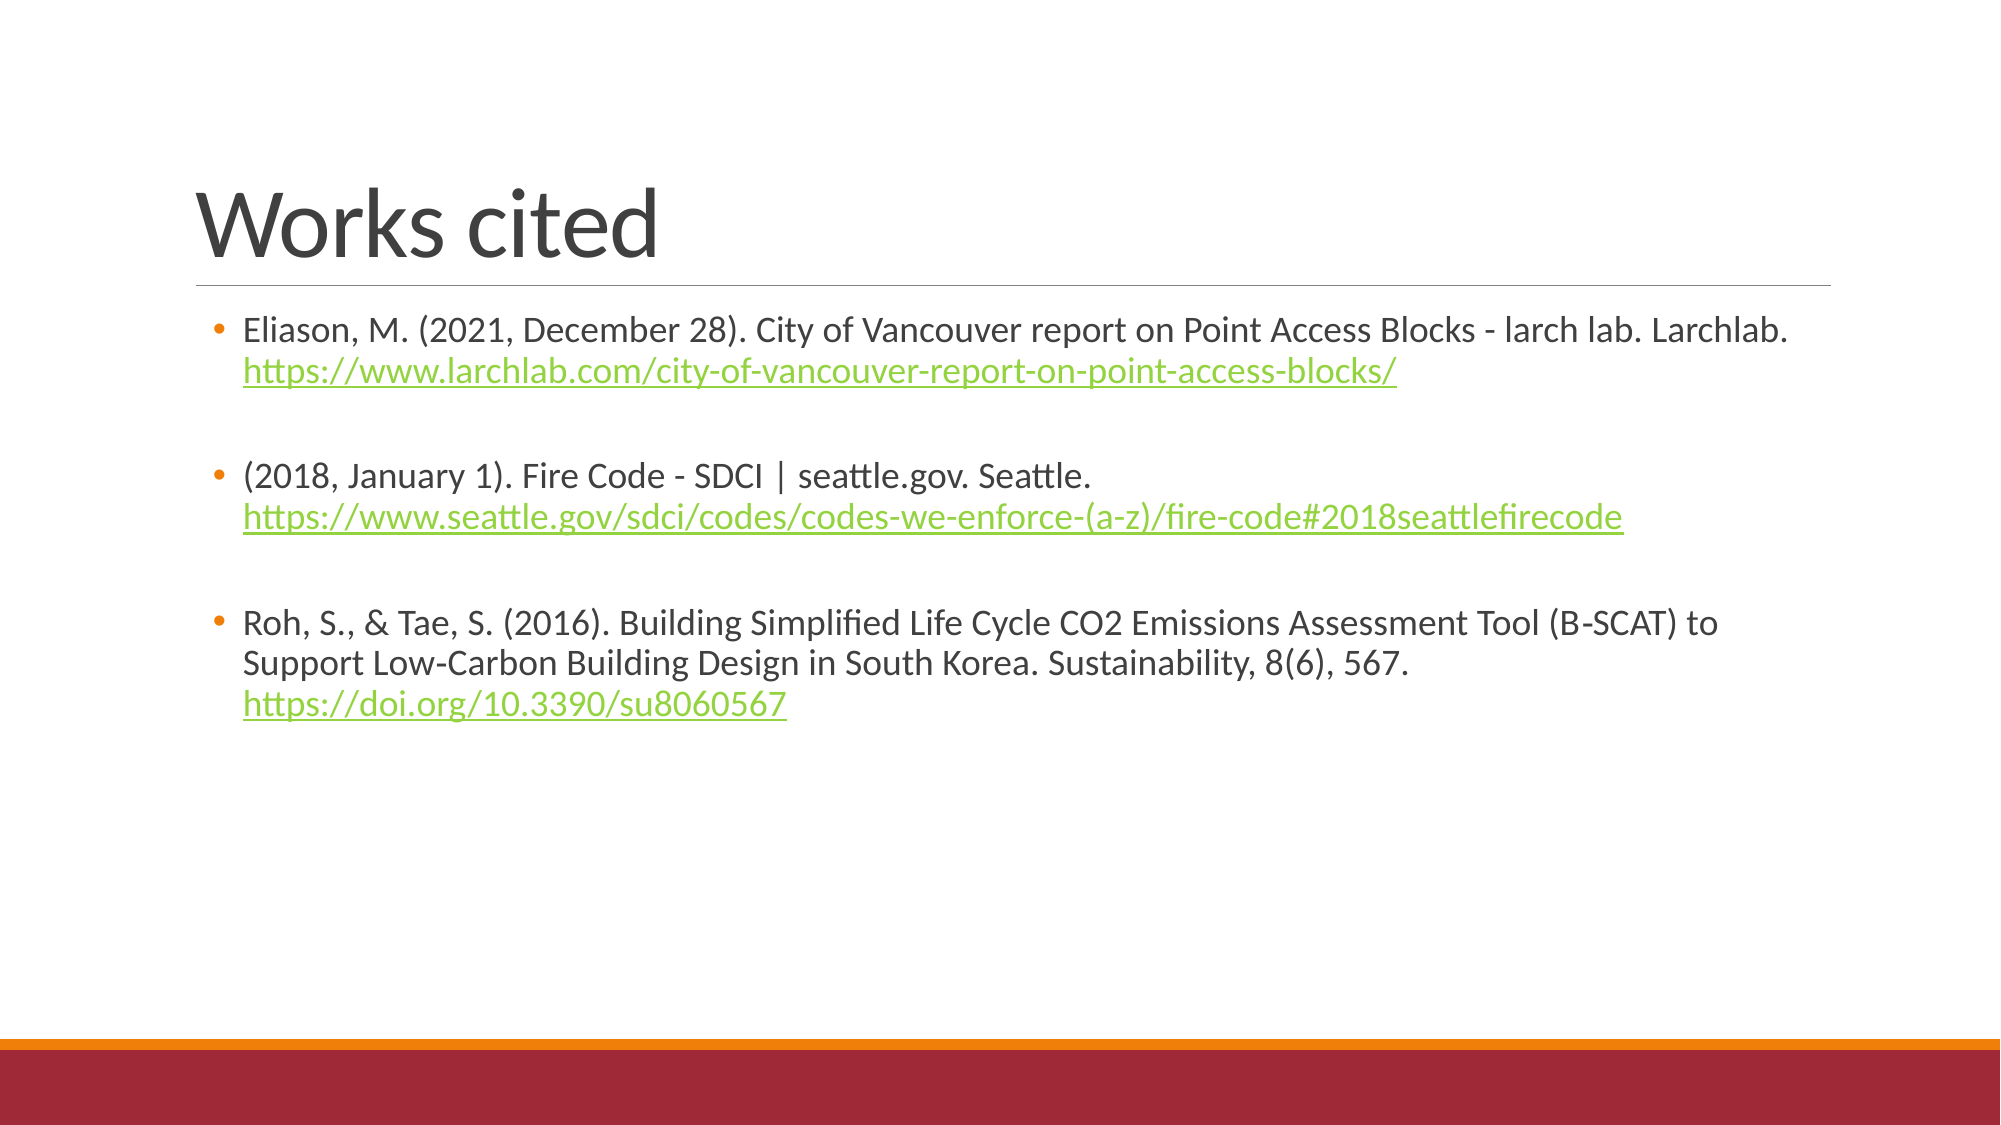

# Works cited
Eliason, M. (2021, December 28). City of Vancouver report on Point Access Blocks - larch lab. Larchlab. https://www.larchlab.com/city-of-vancouver-report-on-point-access-blocks/

(2018, January 1). Fire Code - SDCI | seattle.gov. Seattle. https://www.seattle.gov/sdci/codes/codes-we-enforce-(a-z)/fire-code#2018seattlefirecode

Roh, S., & Tae, S. (2016). Building Simplified Life Cycle CO2 Emissions Assessment Tool (B‐SCAT) to Support Low‐Carbon Building Design in South Korea. Sustainability, 8(6), 567. https://doi.org/10.3390/su8060567